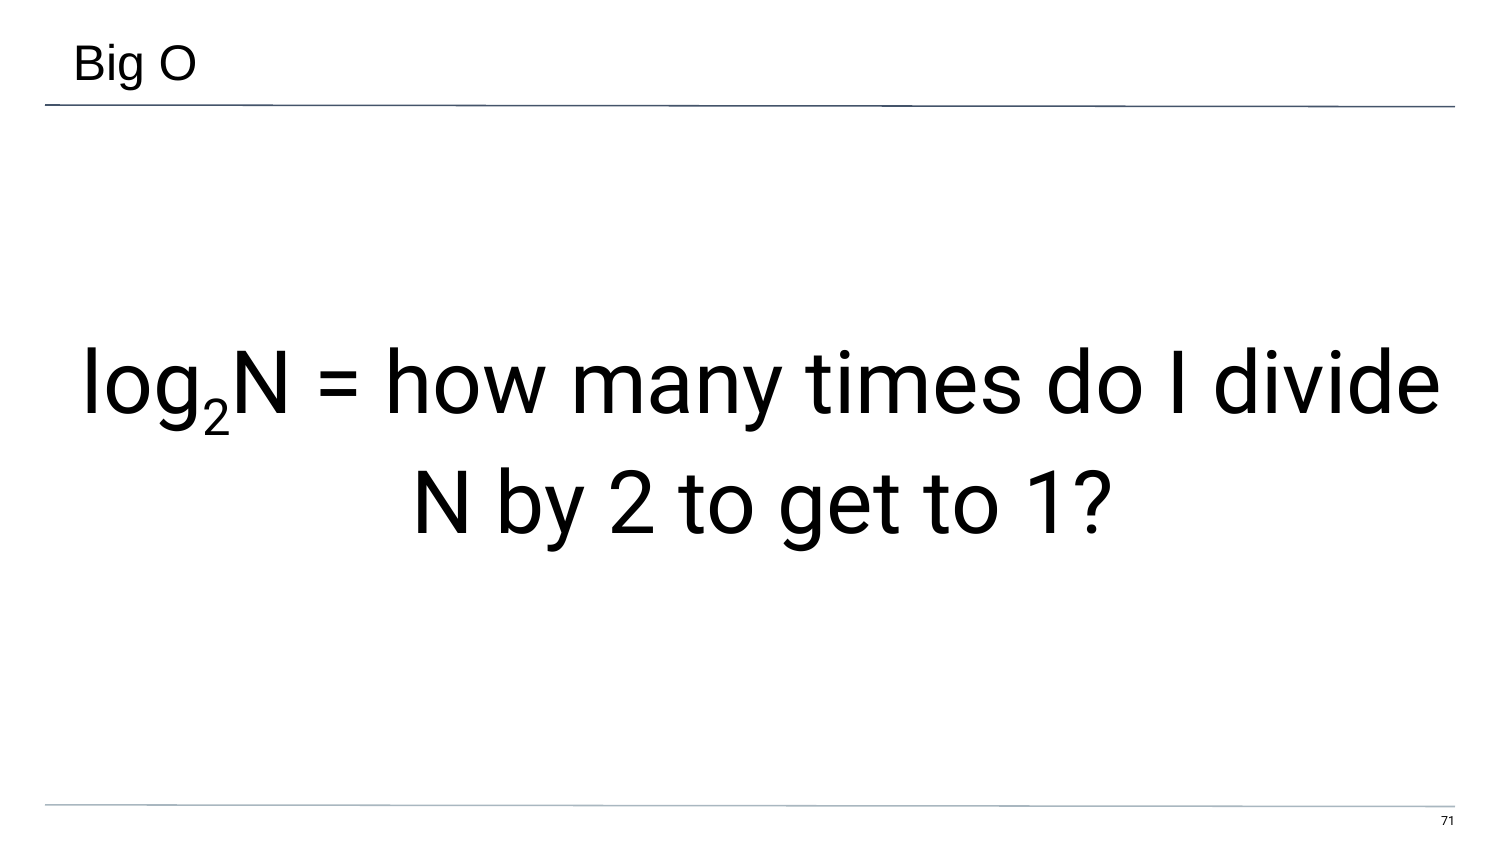

# Big O

log2N = how many times do I divide N by 2 to get to 1?